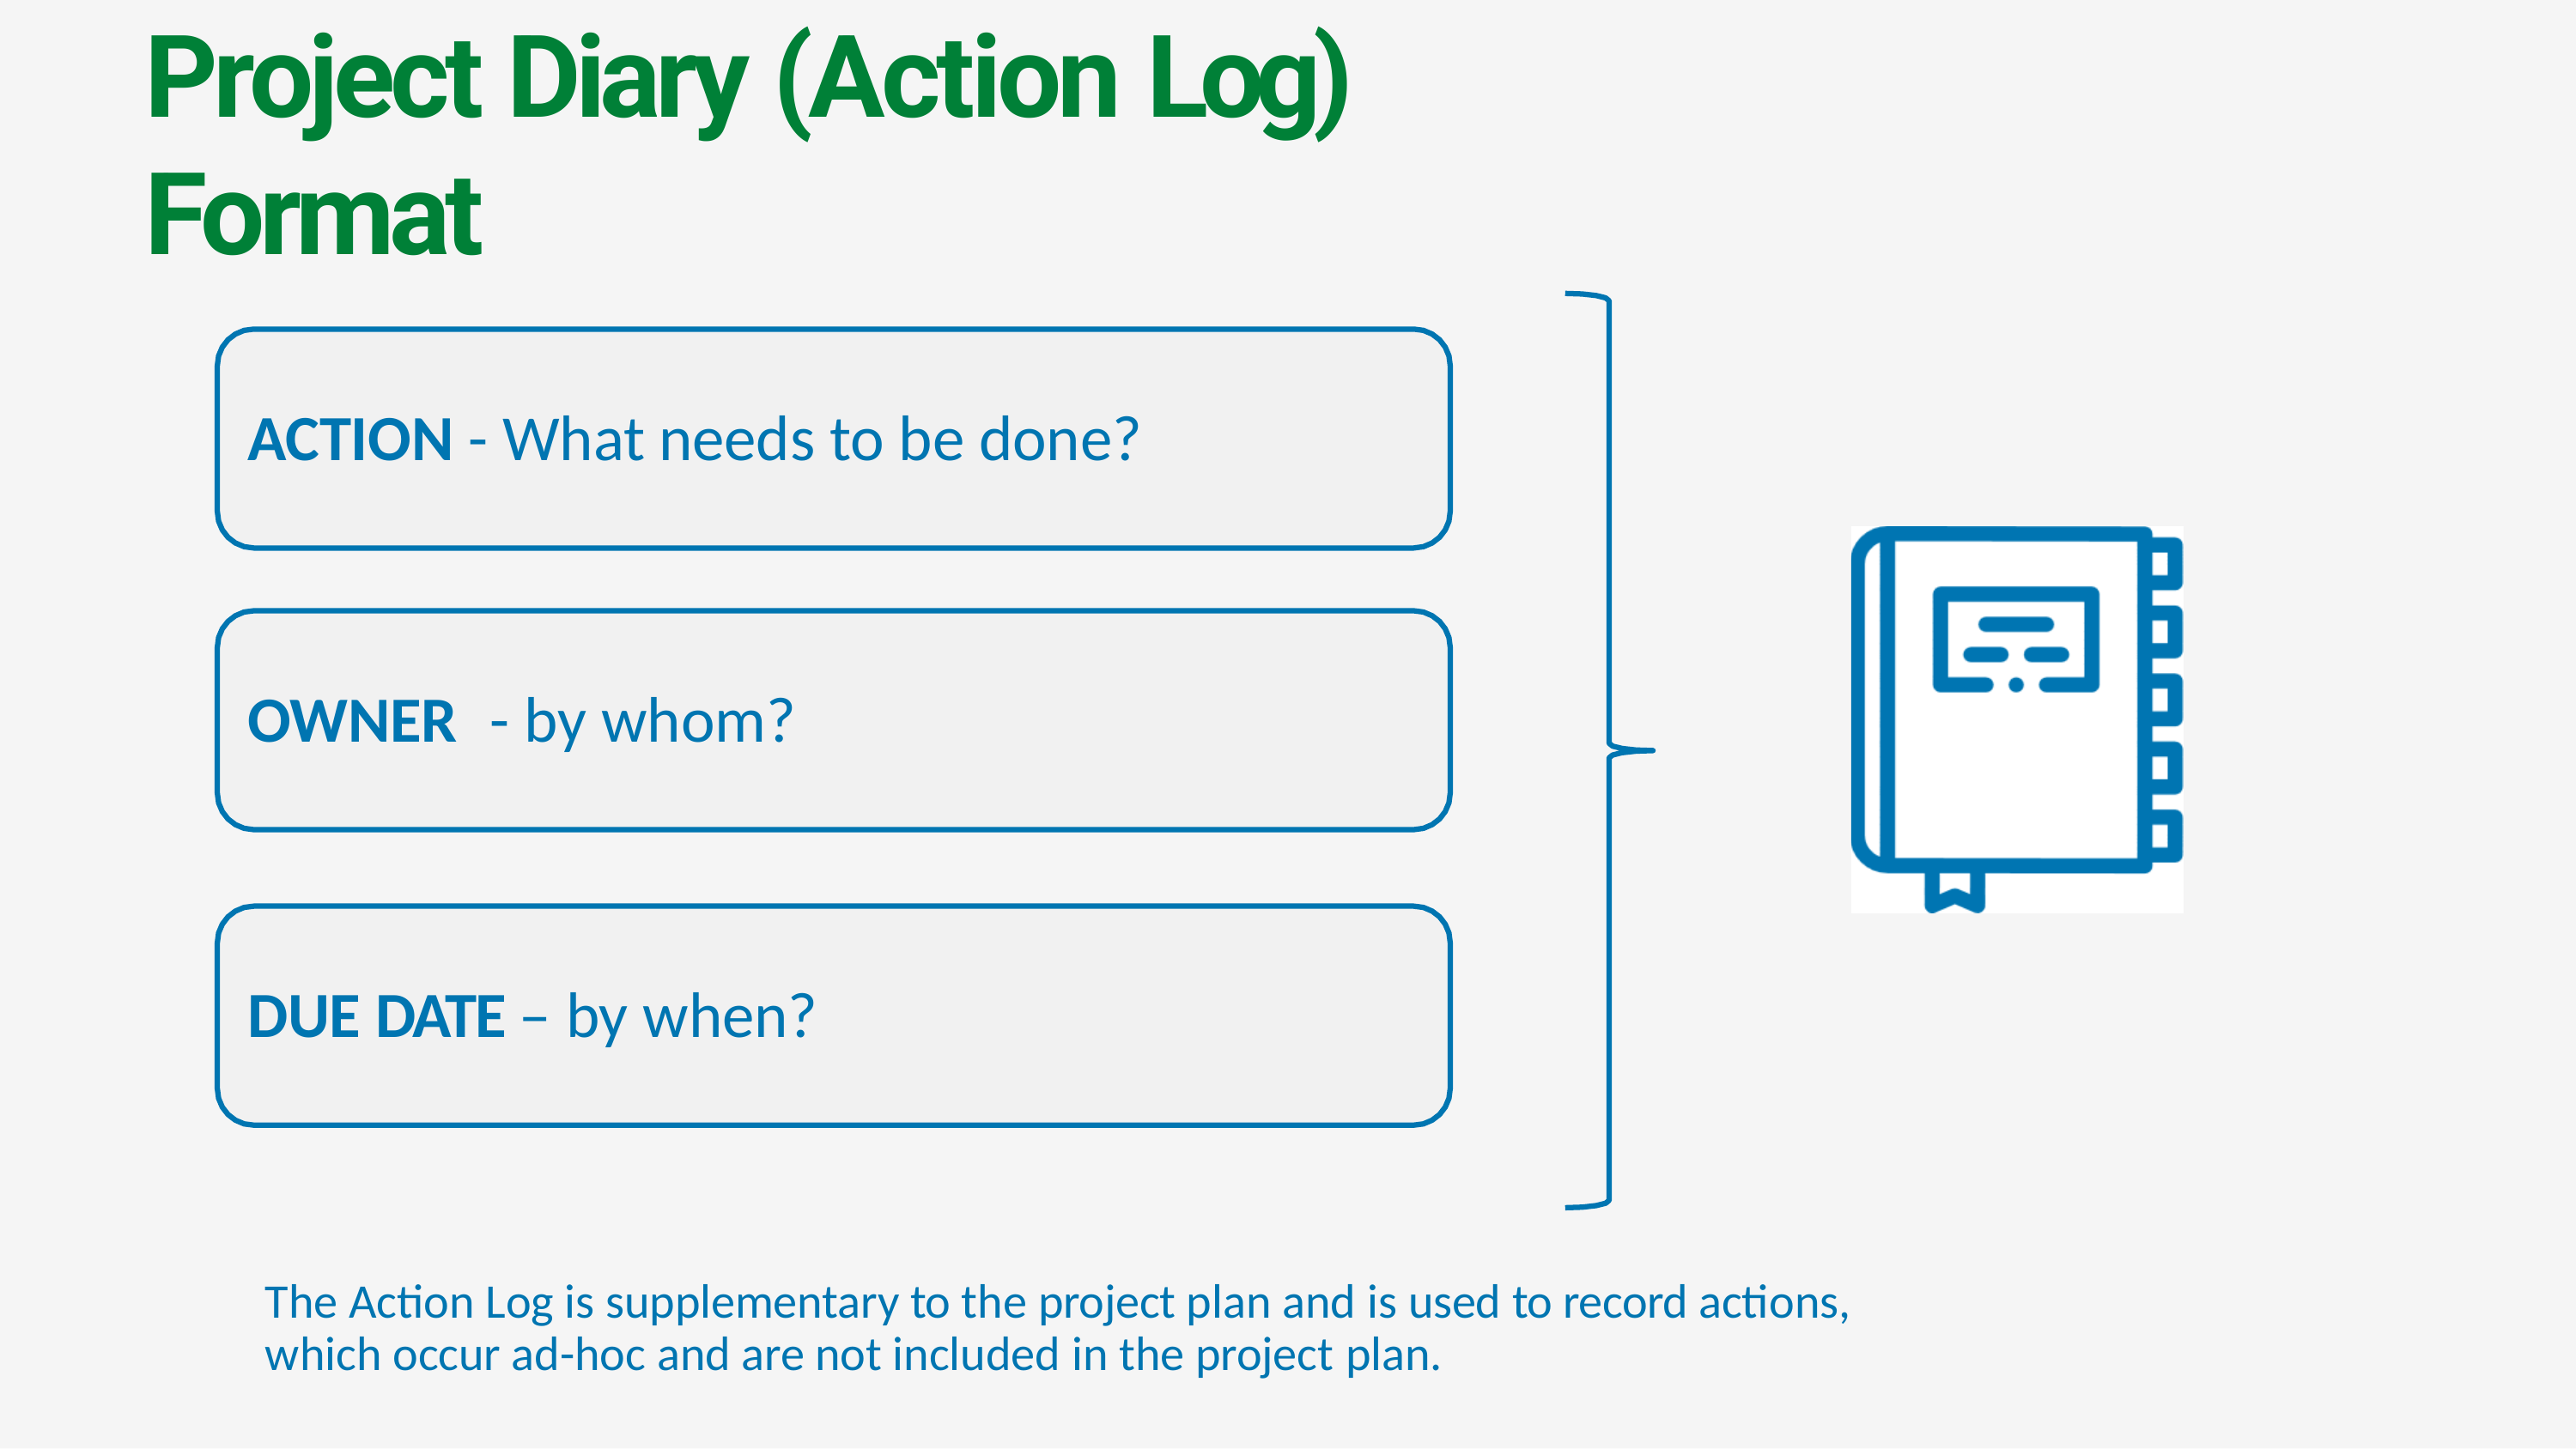

# Project Diary (Action Log) Format

ACTION - What needs to be done?

OWNER	- by whom?

DUE DATE – by when?
The Action Log is supplementary to the project plan and is used to record actions,  which occur ad-hoc and are not included in the project plan.